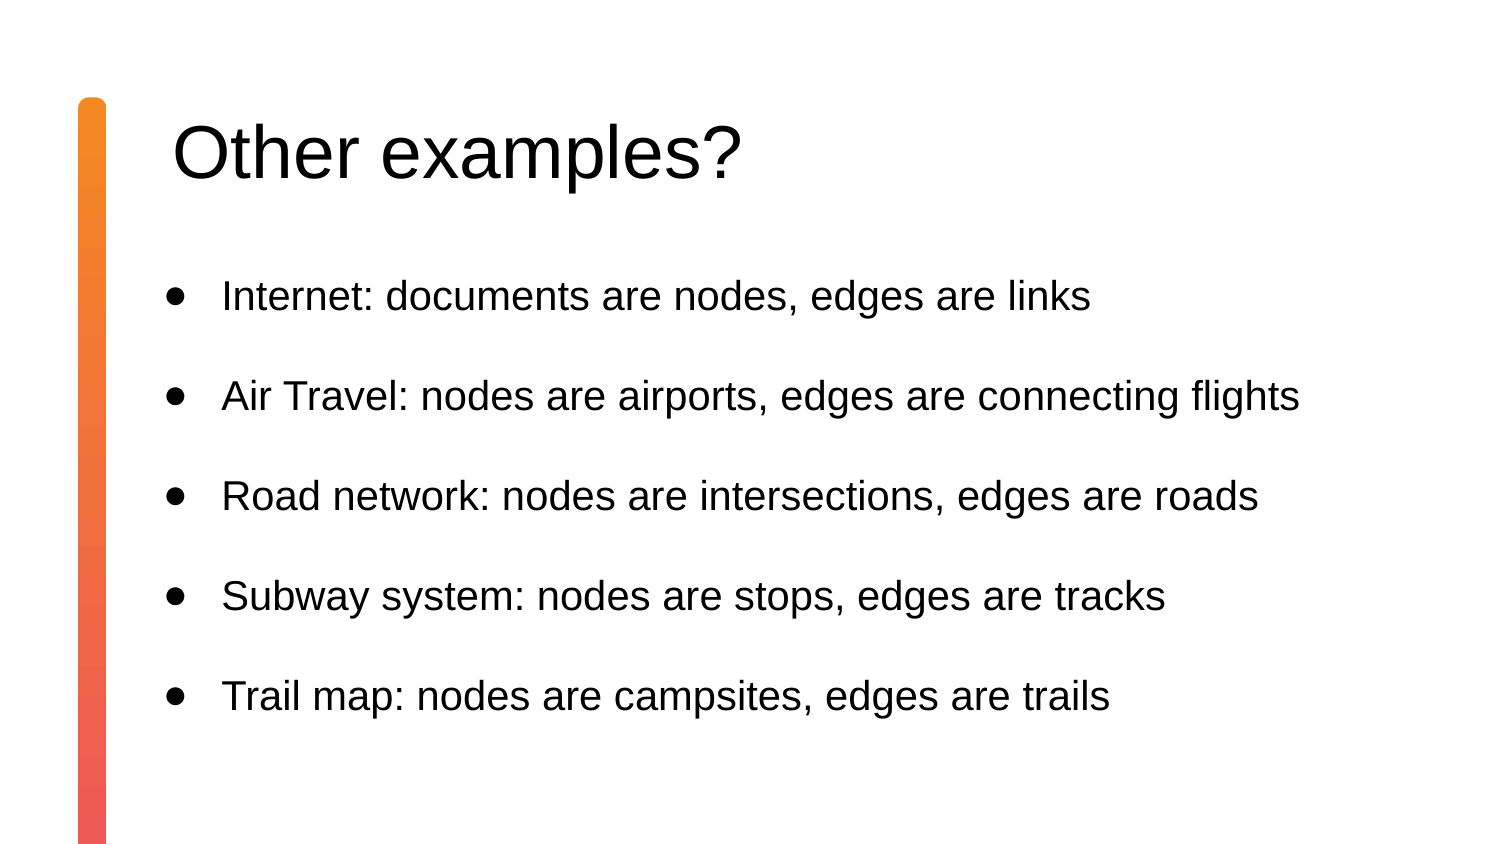

# Other examples?

Internet: documents are nodes, edges are links
Air Travel: nodes are airports, edges are connecting flights
Road network: nodes are intersections, edges are roads
Subway system: nodes are stops, edges are tracks
Trail map: nodes are campsites, edges are trails